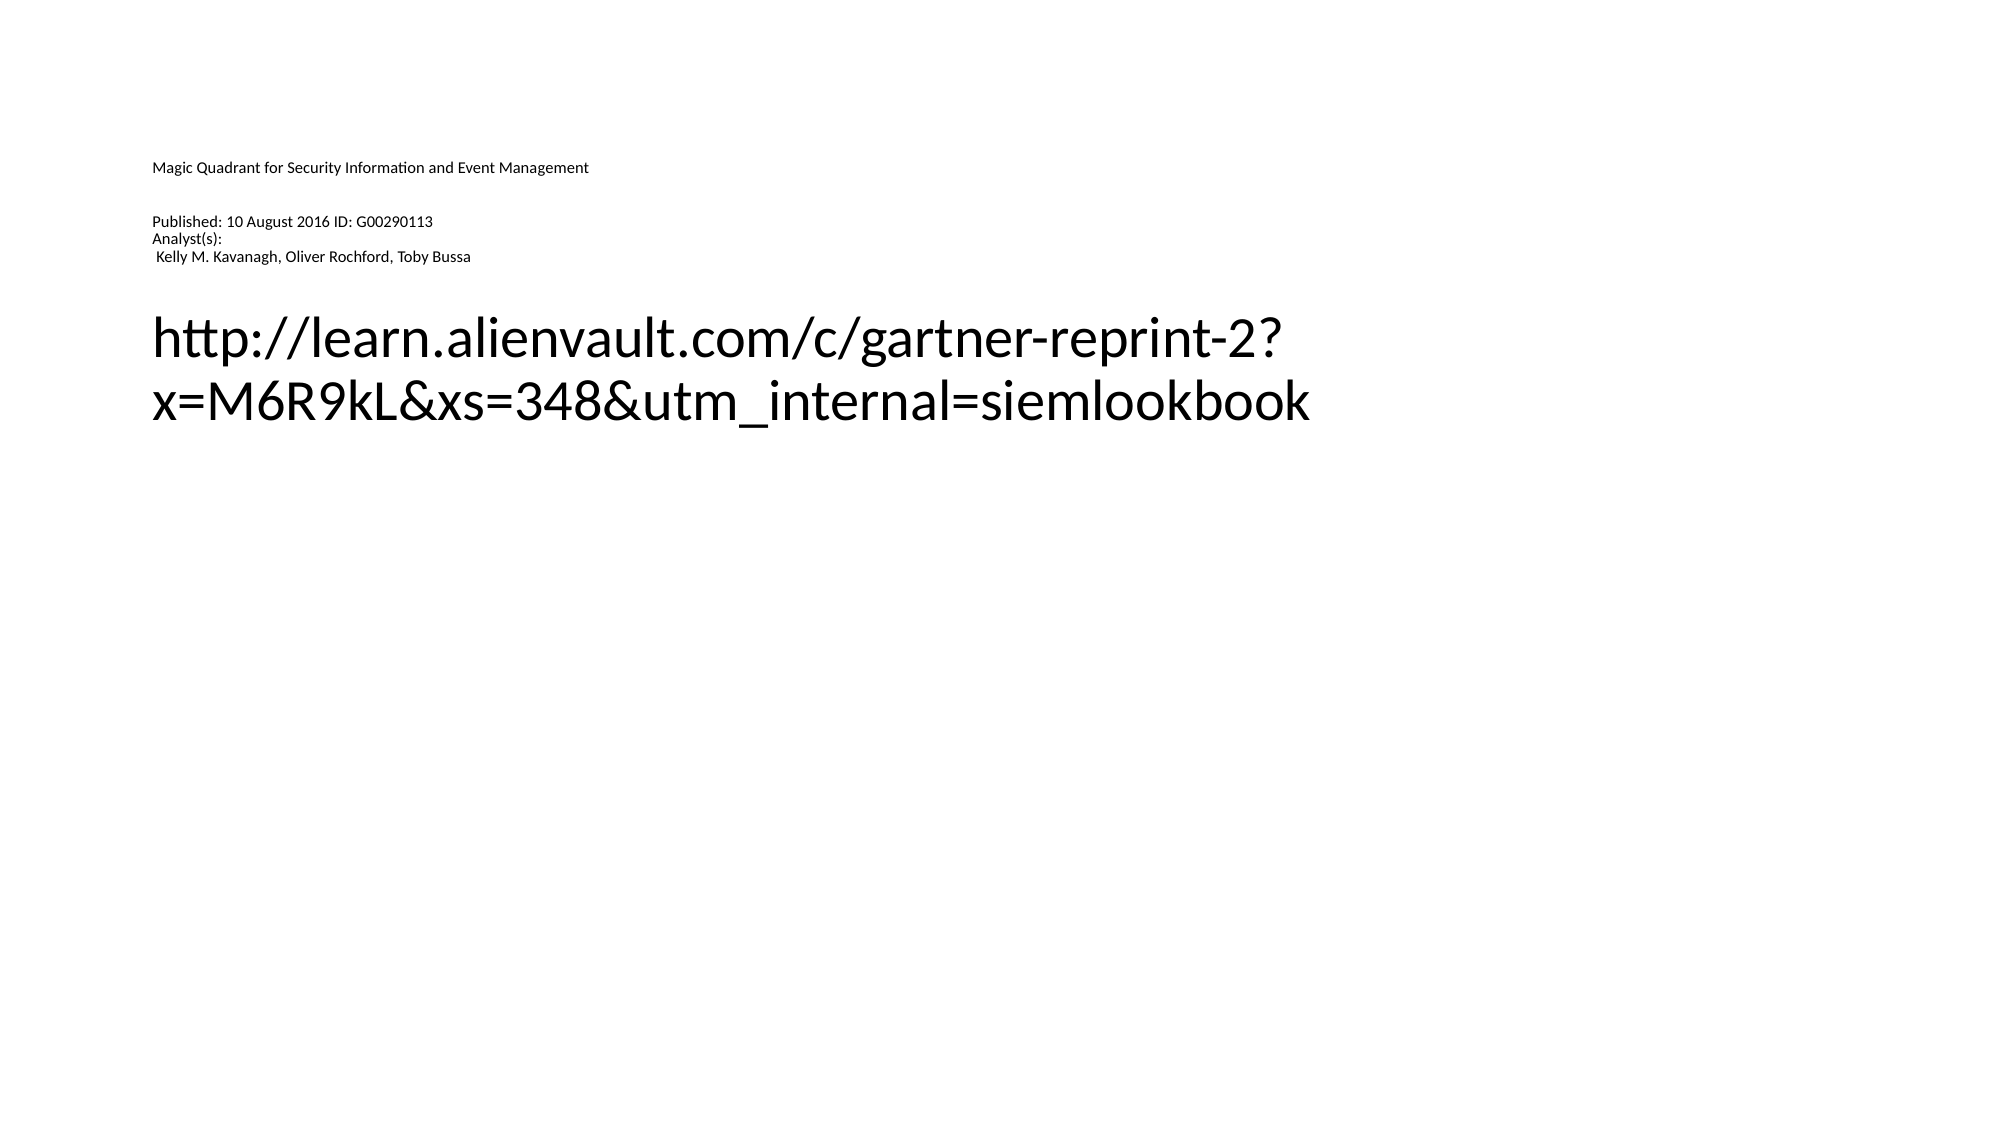

# Magic Quadrant for Security Information and Event Management Published: 10 August 2016 ID: G00290113 Analyst(s):  Kelly M. Kavanagh, Oliver Rochford, Toby Bussa
http://learn.alienvault.com/c/gartner-reprint-2?x=M6R9kL&xs=348&utm_internal=siemlookbook